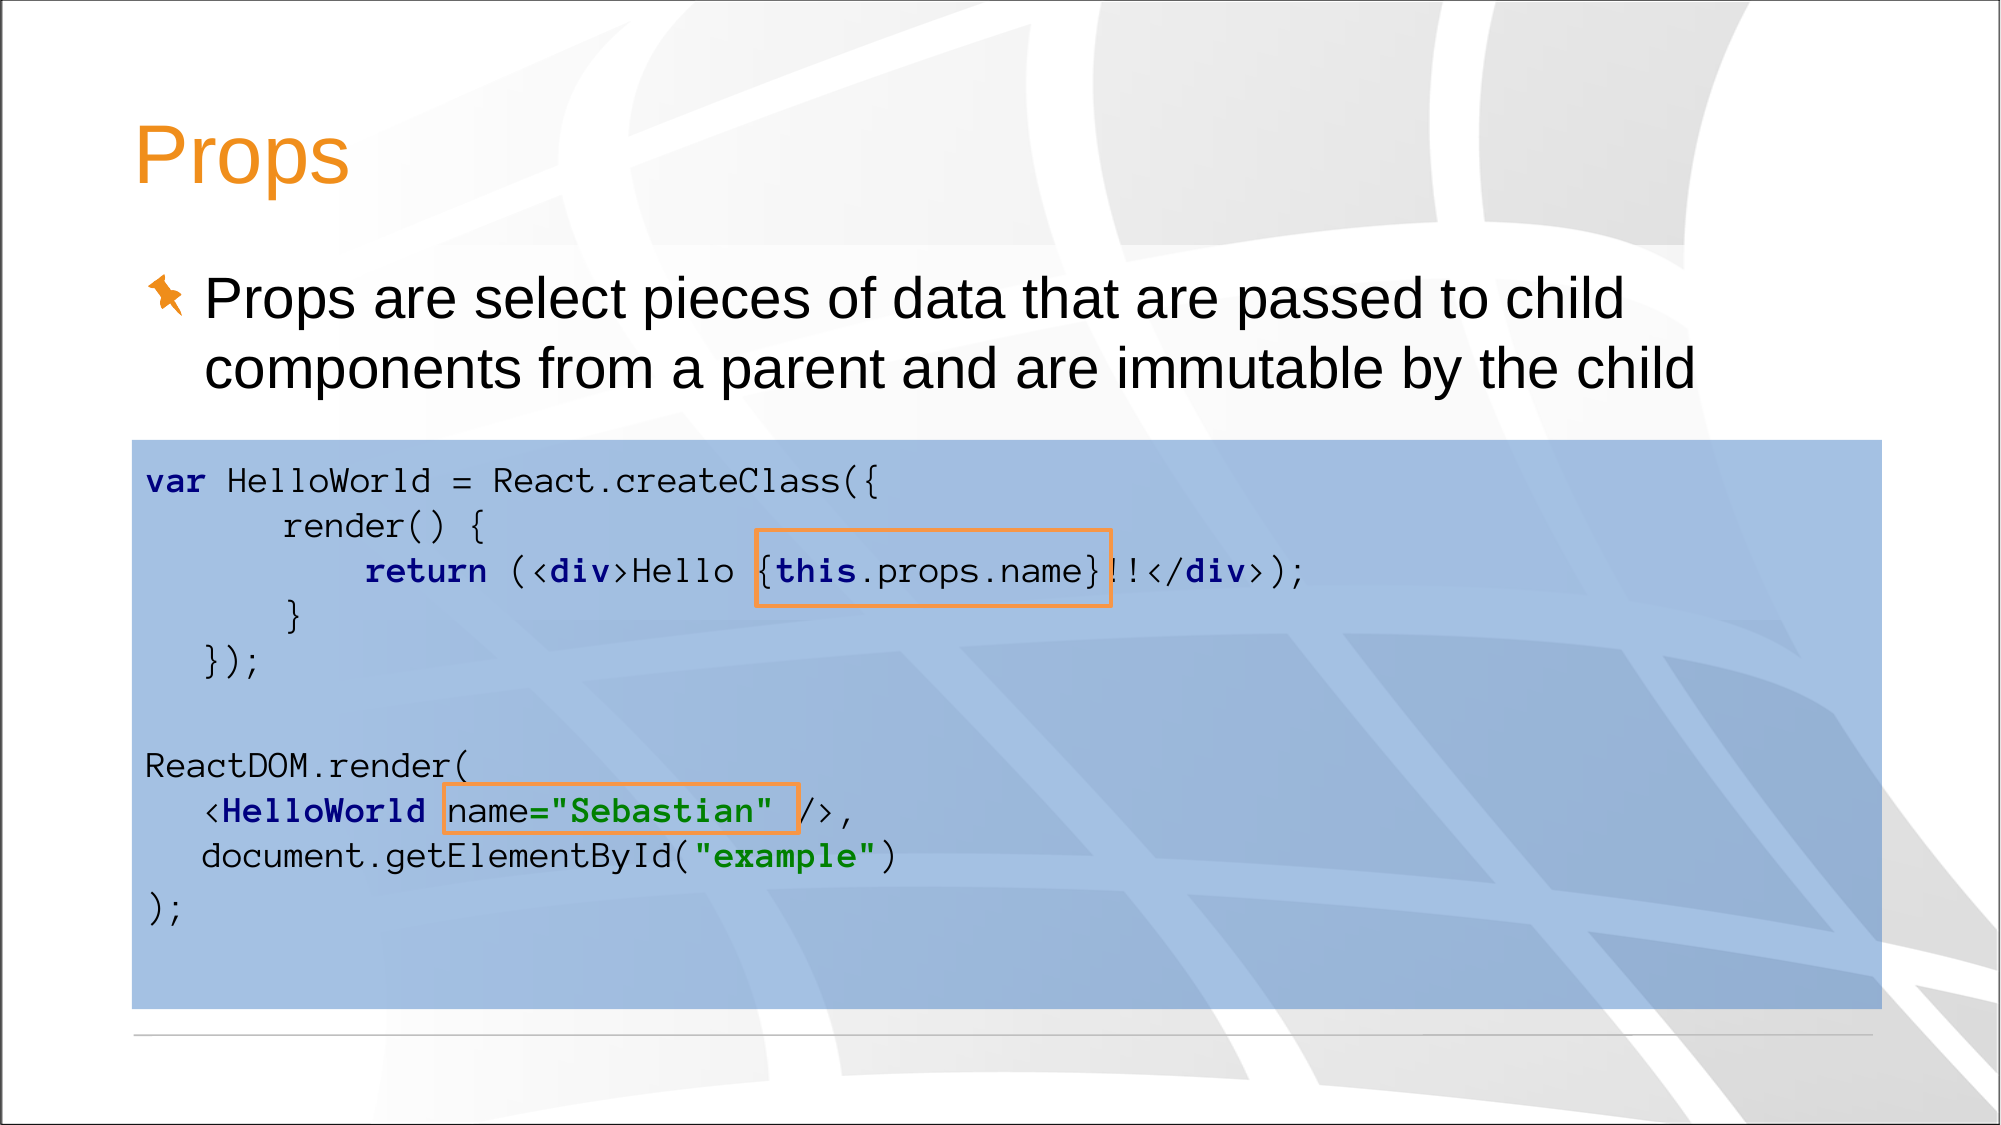

# Props
Props are select pieces of data that are passed to child components from a parent and are immutable by the child
var HelloWorld = React.createClass({
    render() {
        return (<div>Hello {this.props.name}!!</div>);
    }
});

ReactDOM.render(
<HelloWorld name="Sebastian" />,
document.getElementById("example")
);